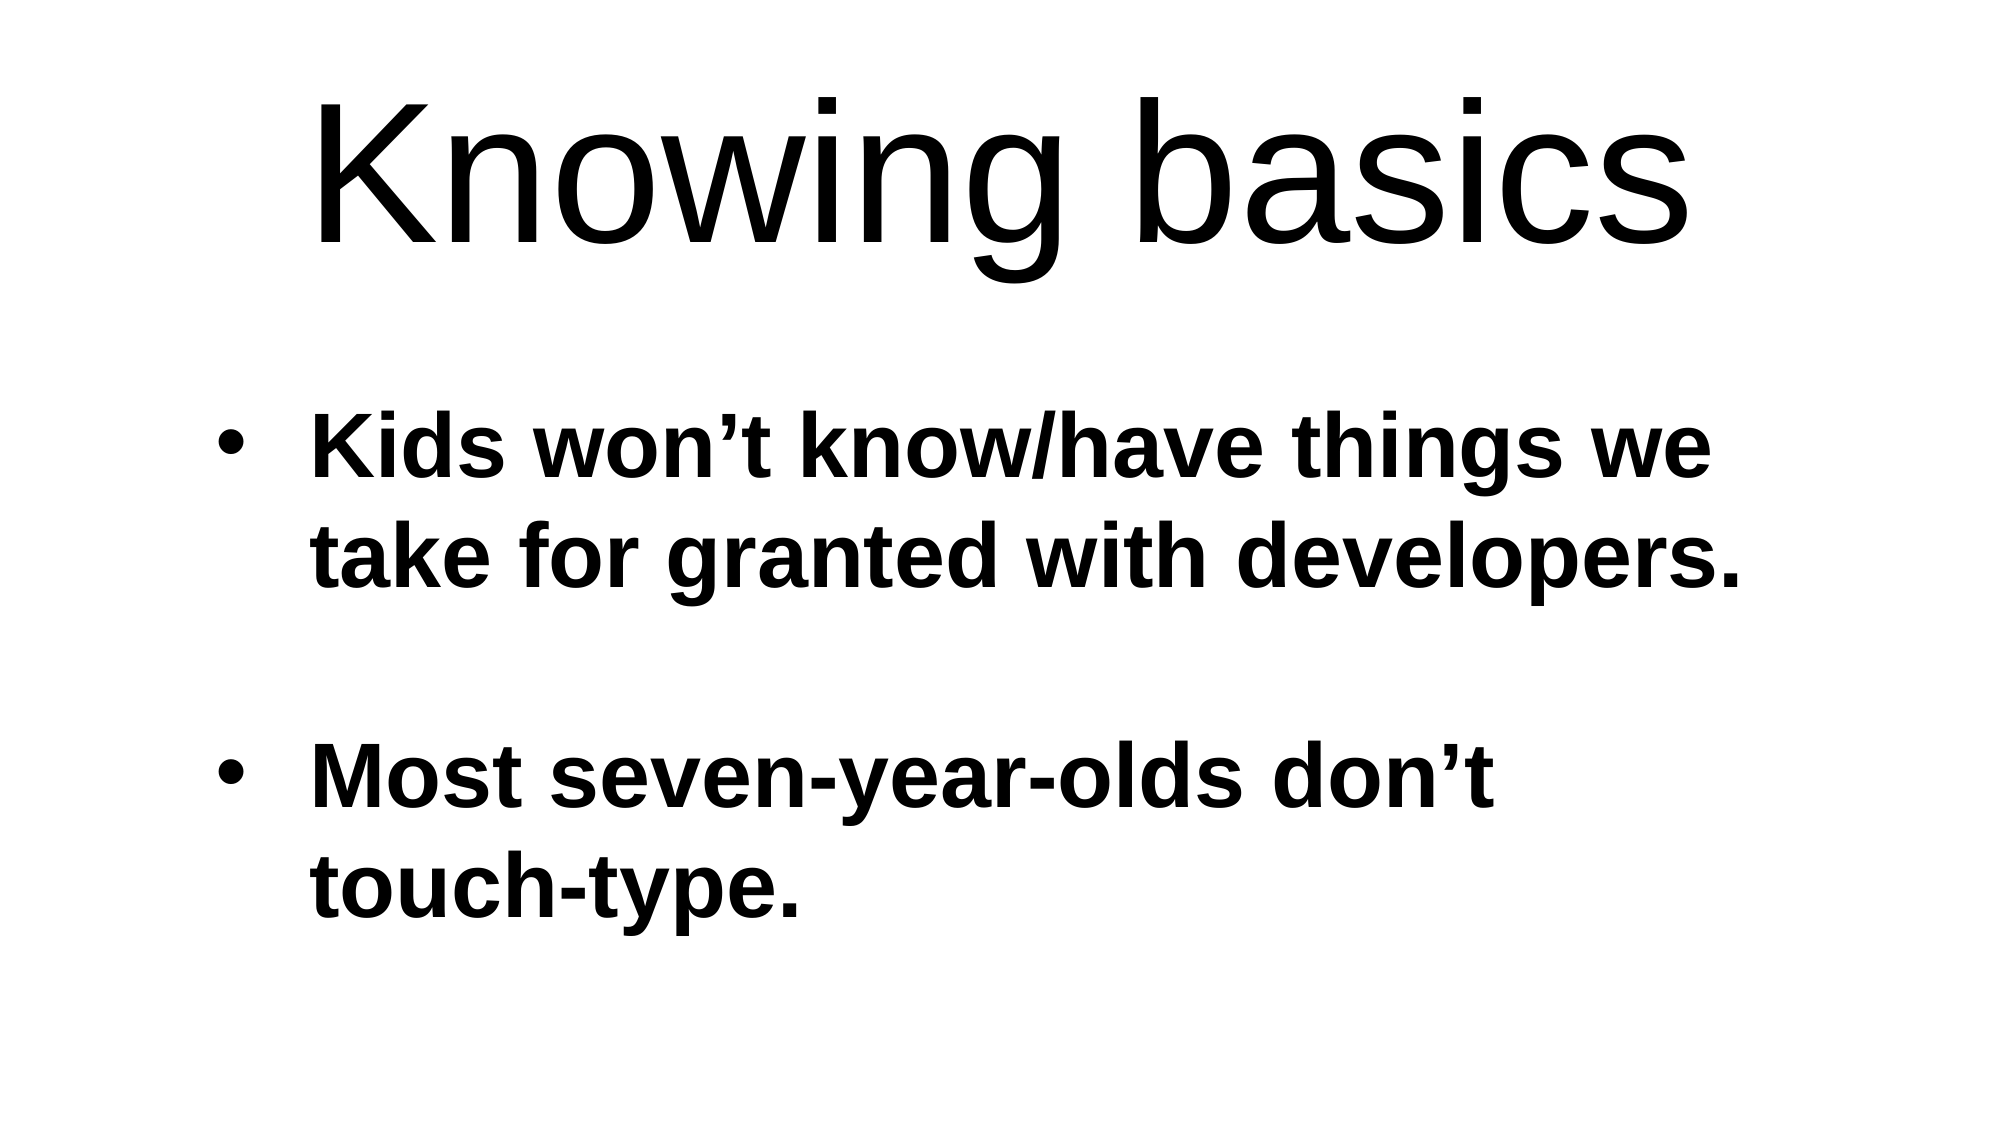

Knowing basics
Kids won’t know/have things we take for granted with developers.

Most seven-year-olds don’t touch-type.